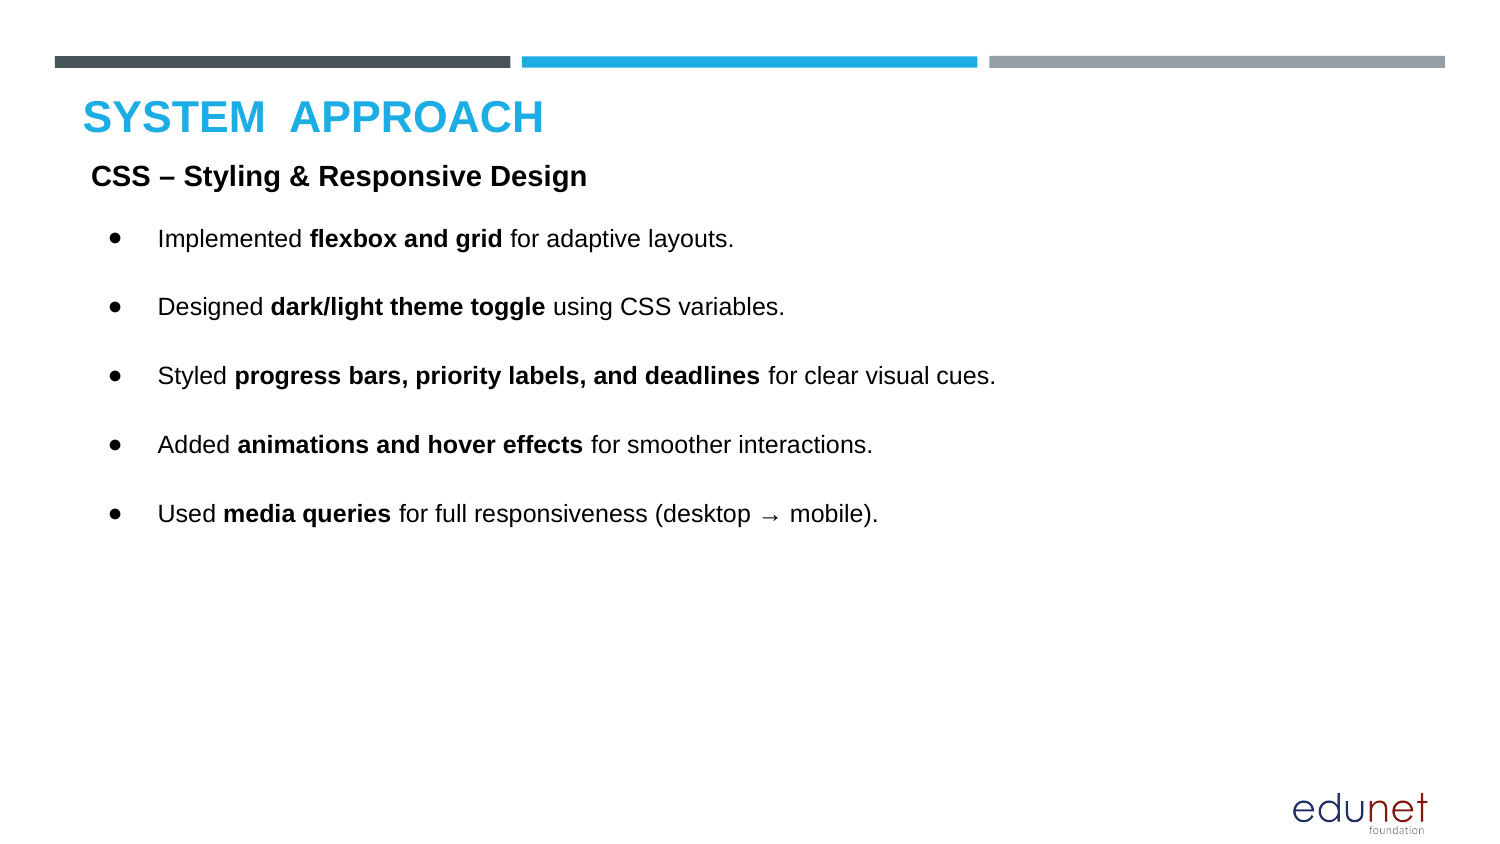

# SYSTEM  APPROACH
 CSS – Styling & Responsive Design
Implemented flexbox and grid for adaptive layouts.
Designed dark/light theme toggle using CSS variables.
Styled progress bars, priority labels, and deadlines for clear visual cues.
Added animations and hover effects for smoother interactions.
Used media queries for full responsiveness (desktop → mobile).